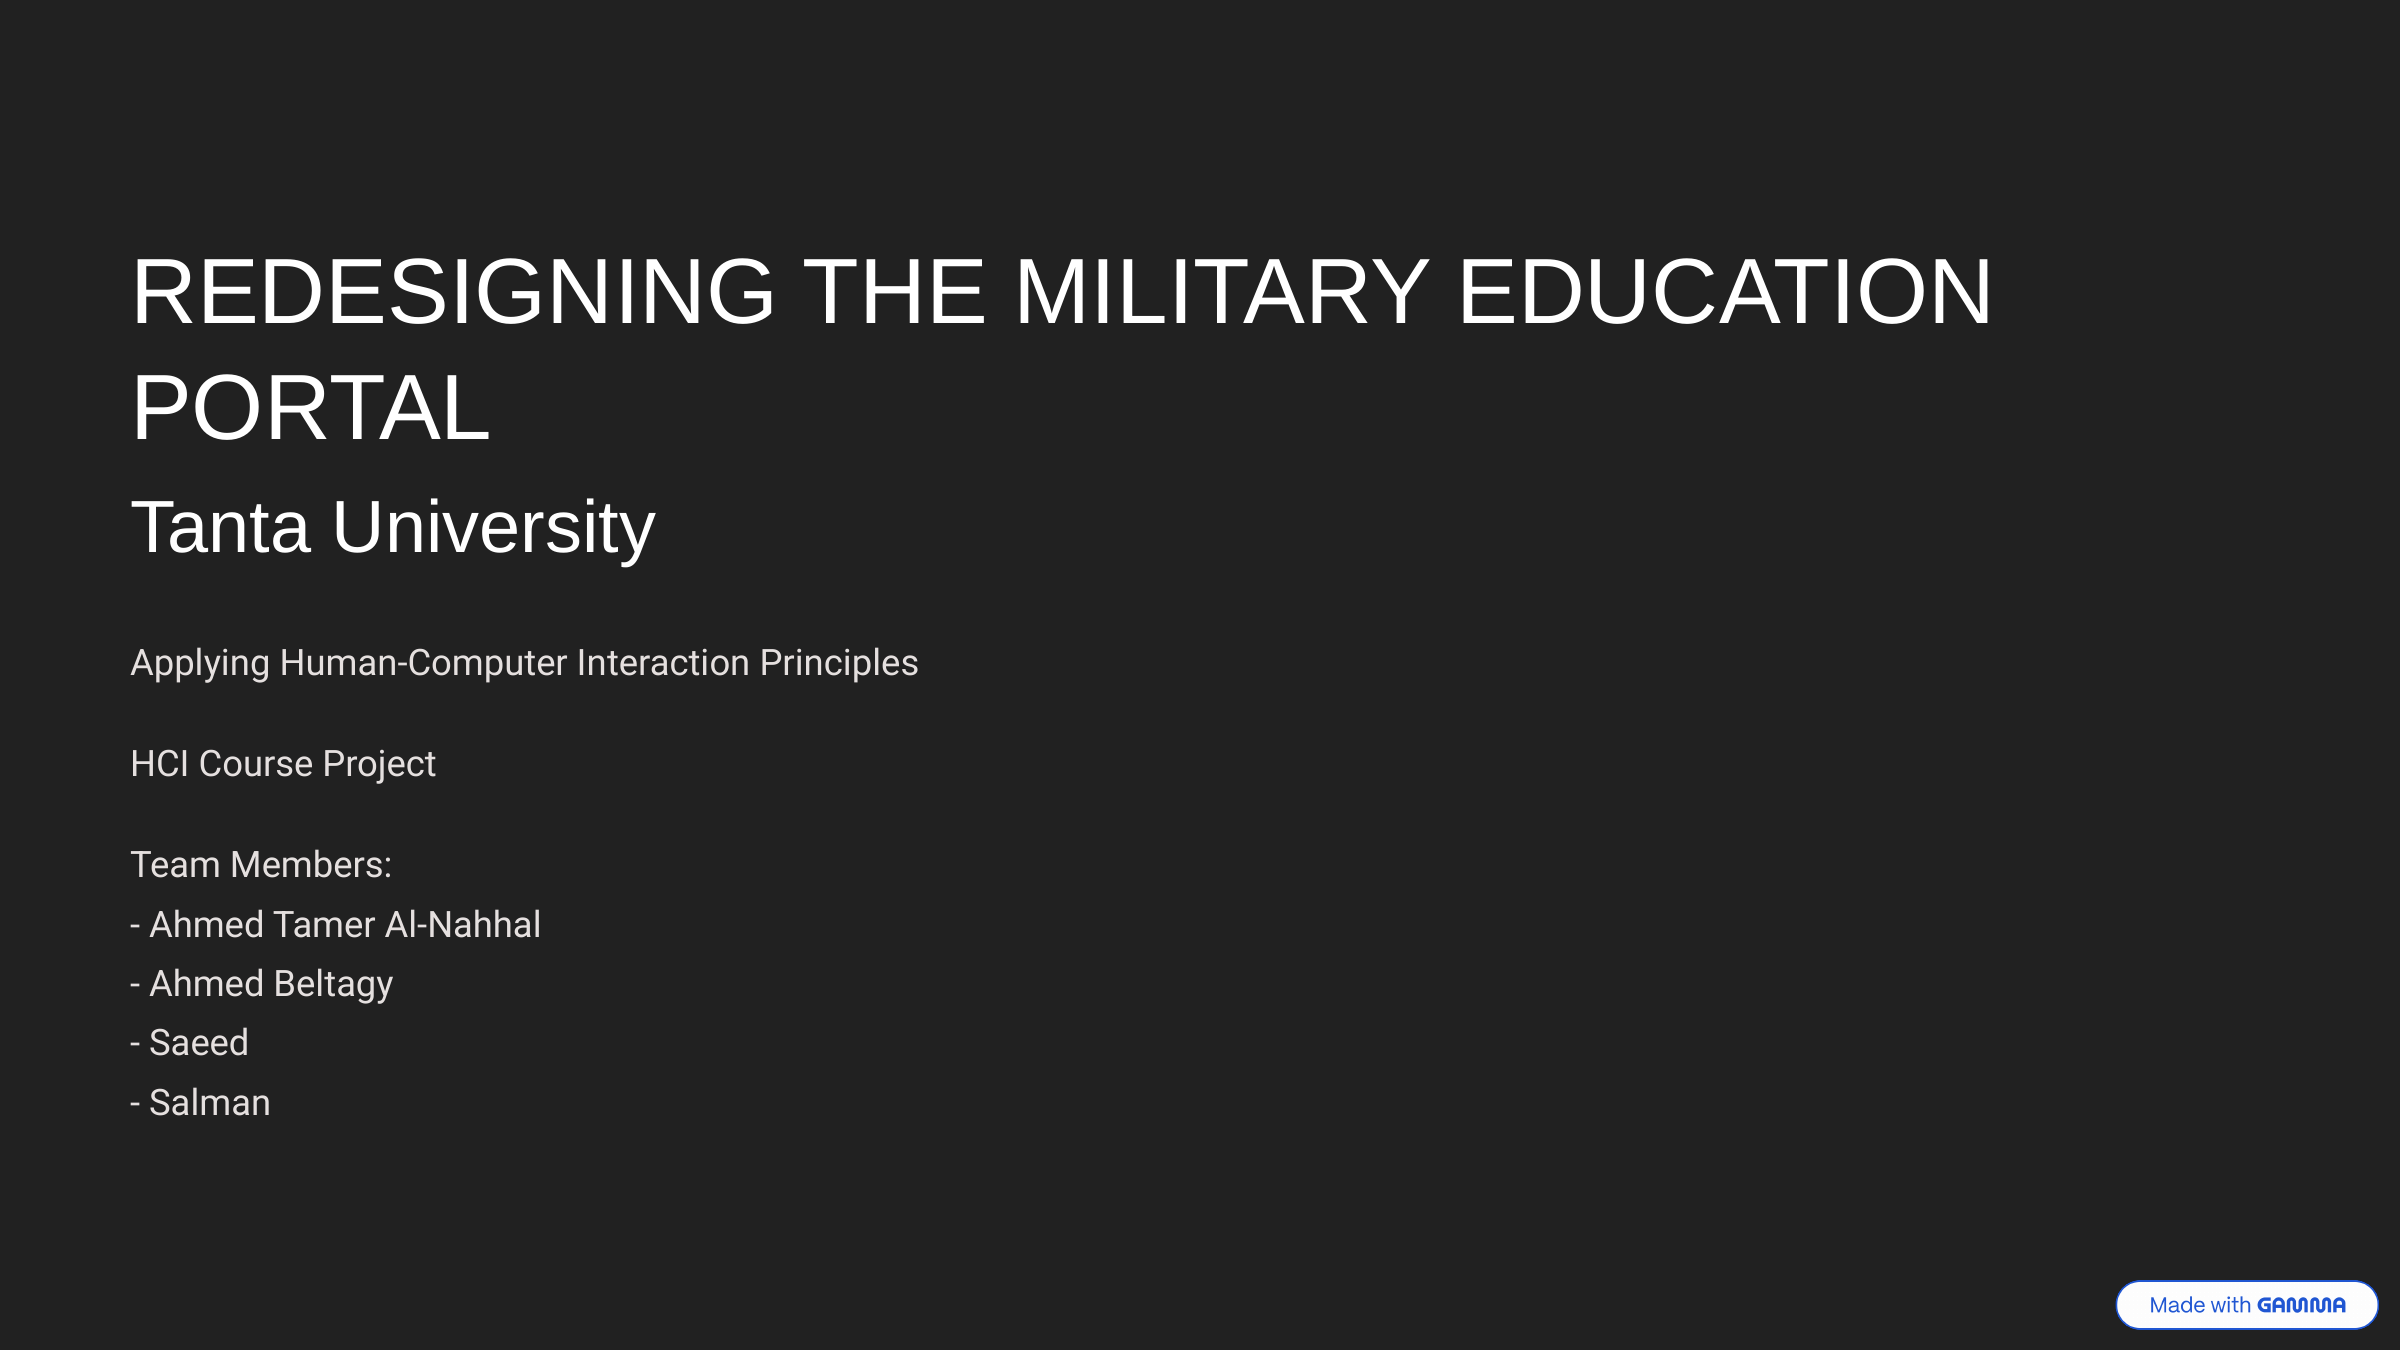

REDESIGNING THE MILITARY EDUCATION PORTAL
Tanta University
Applying Human-Computer Interaction Principles
HCI Course Project
Team Members:
- Ahmed Tamer Al-Nahhal
- Ahmed Beltagy
- Saeed
- Salman